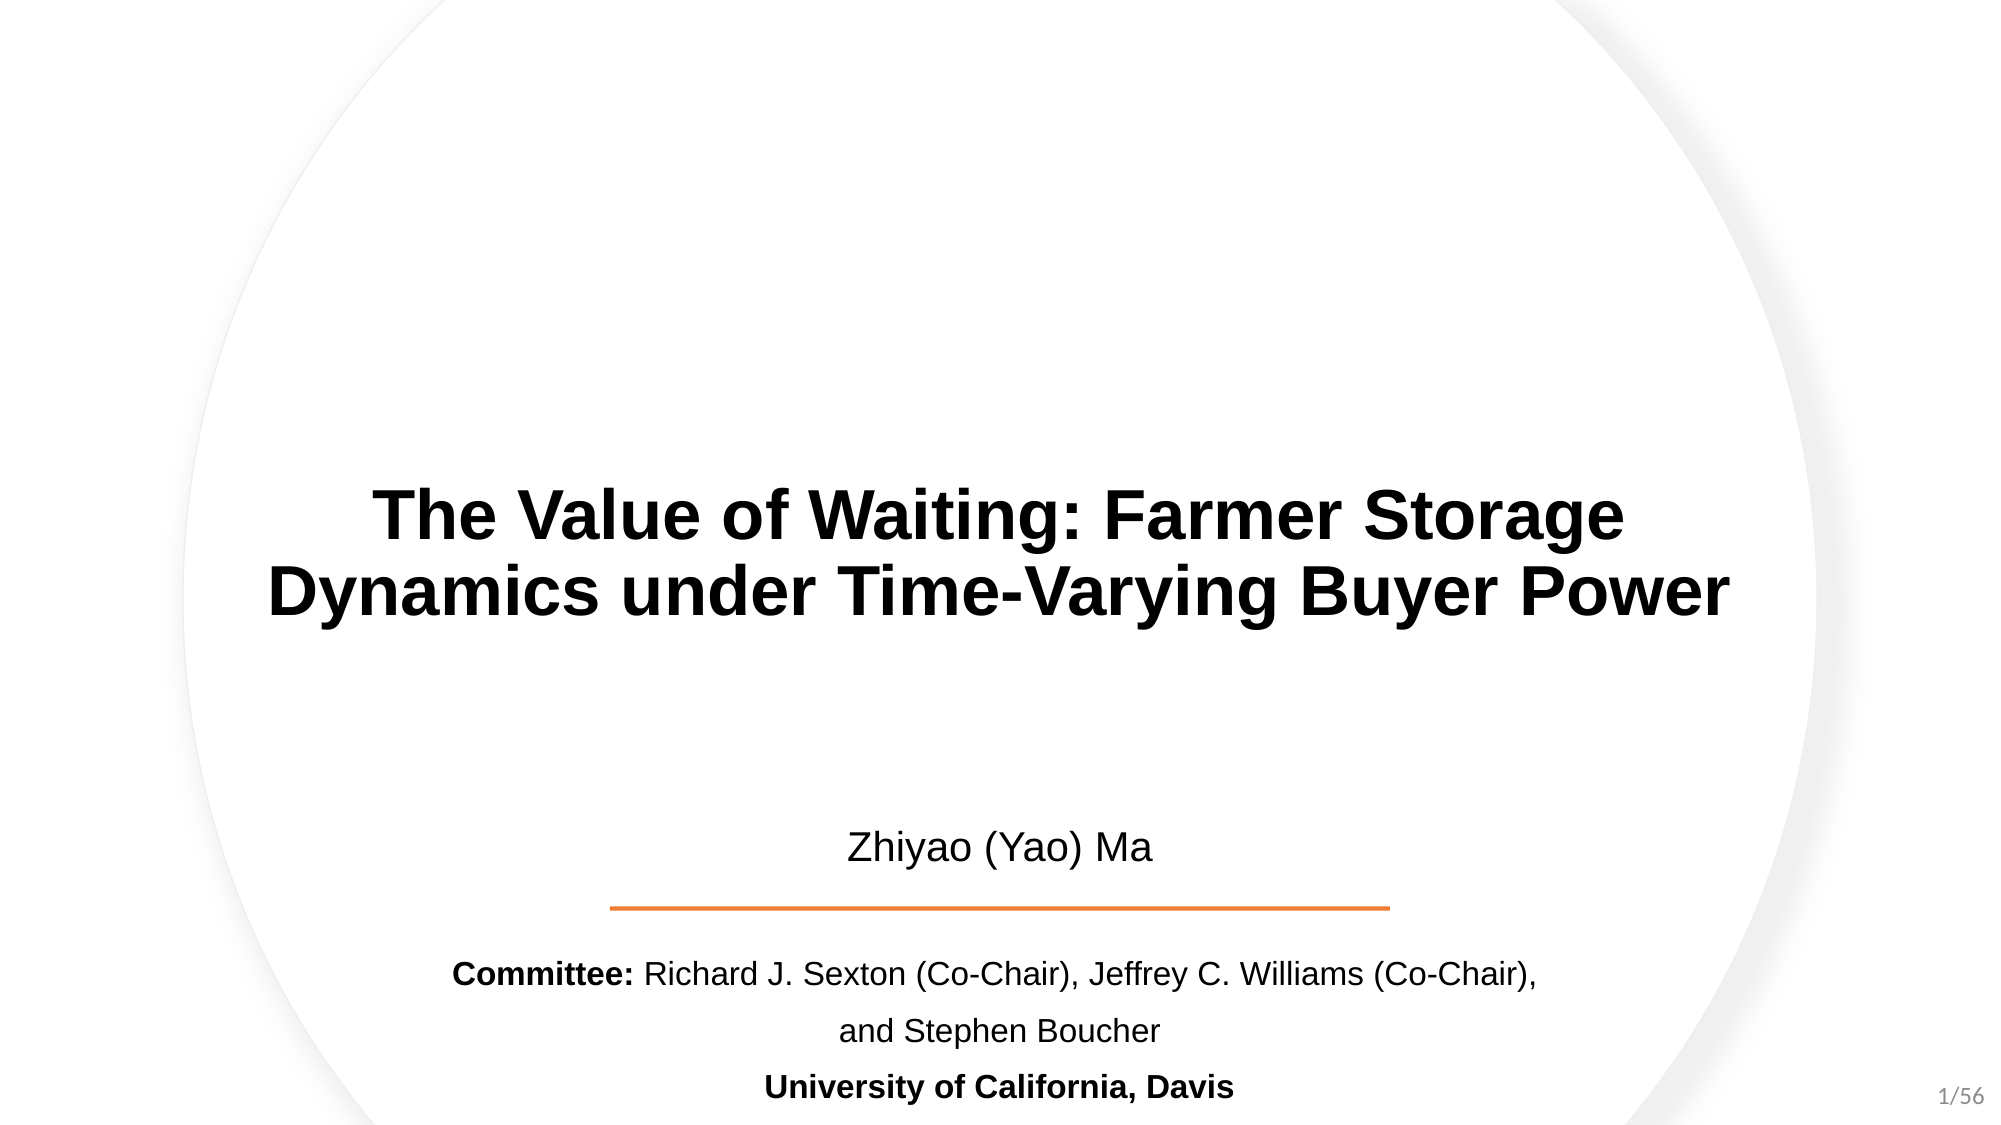

# The Value of Waiting: Farmer Storage Dynamics under Time-Varying Buyer Power
Zhiyao (Yao) Ma

Committee: Richard J. Sexton (Co-Chair), Jeffrey C. Williams (Co-Chair),
and Stephen Boucher
University of California, Davis
1/56